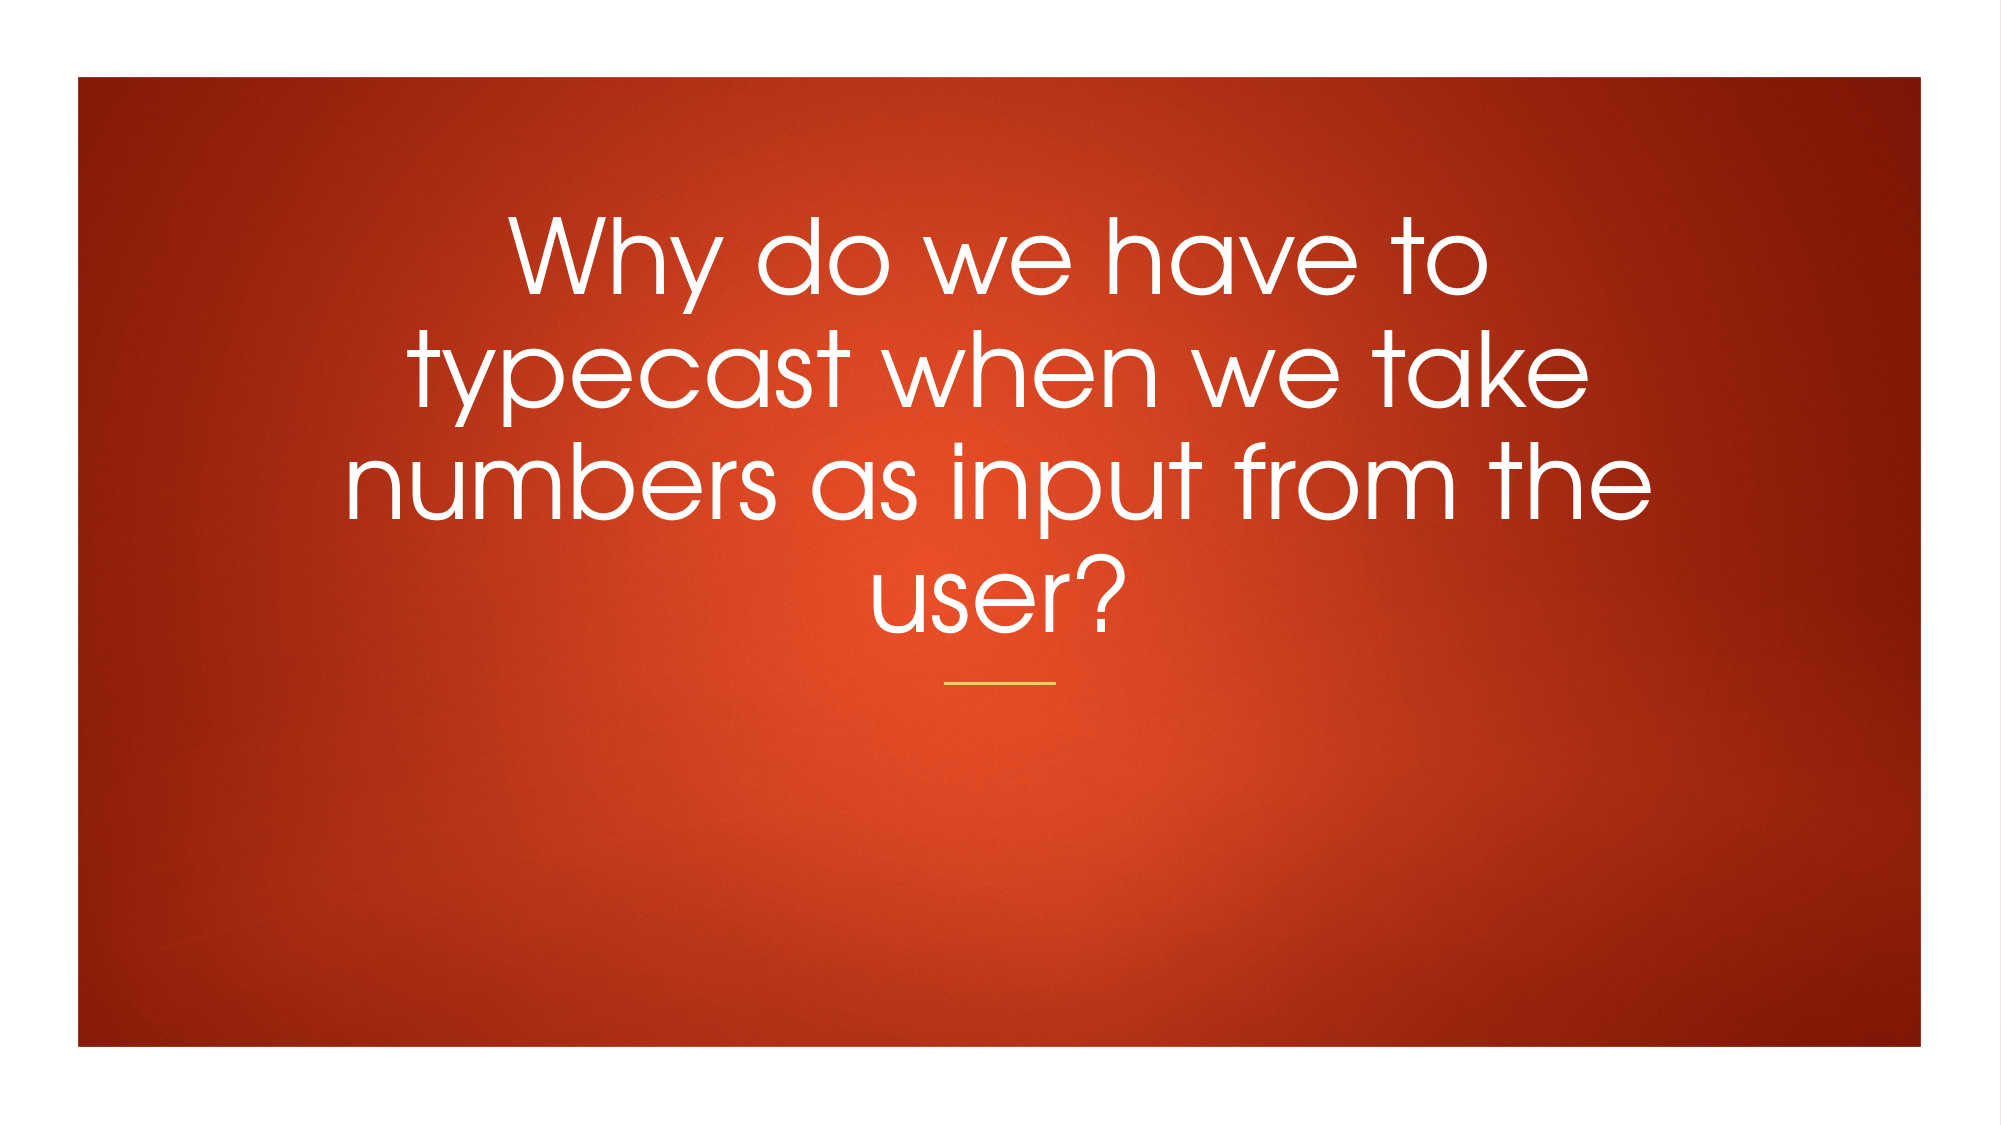

# Why do we have to typecast when we take numbers as input from the user?